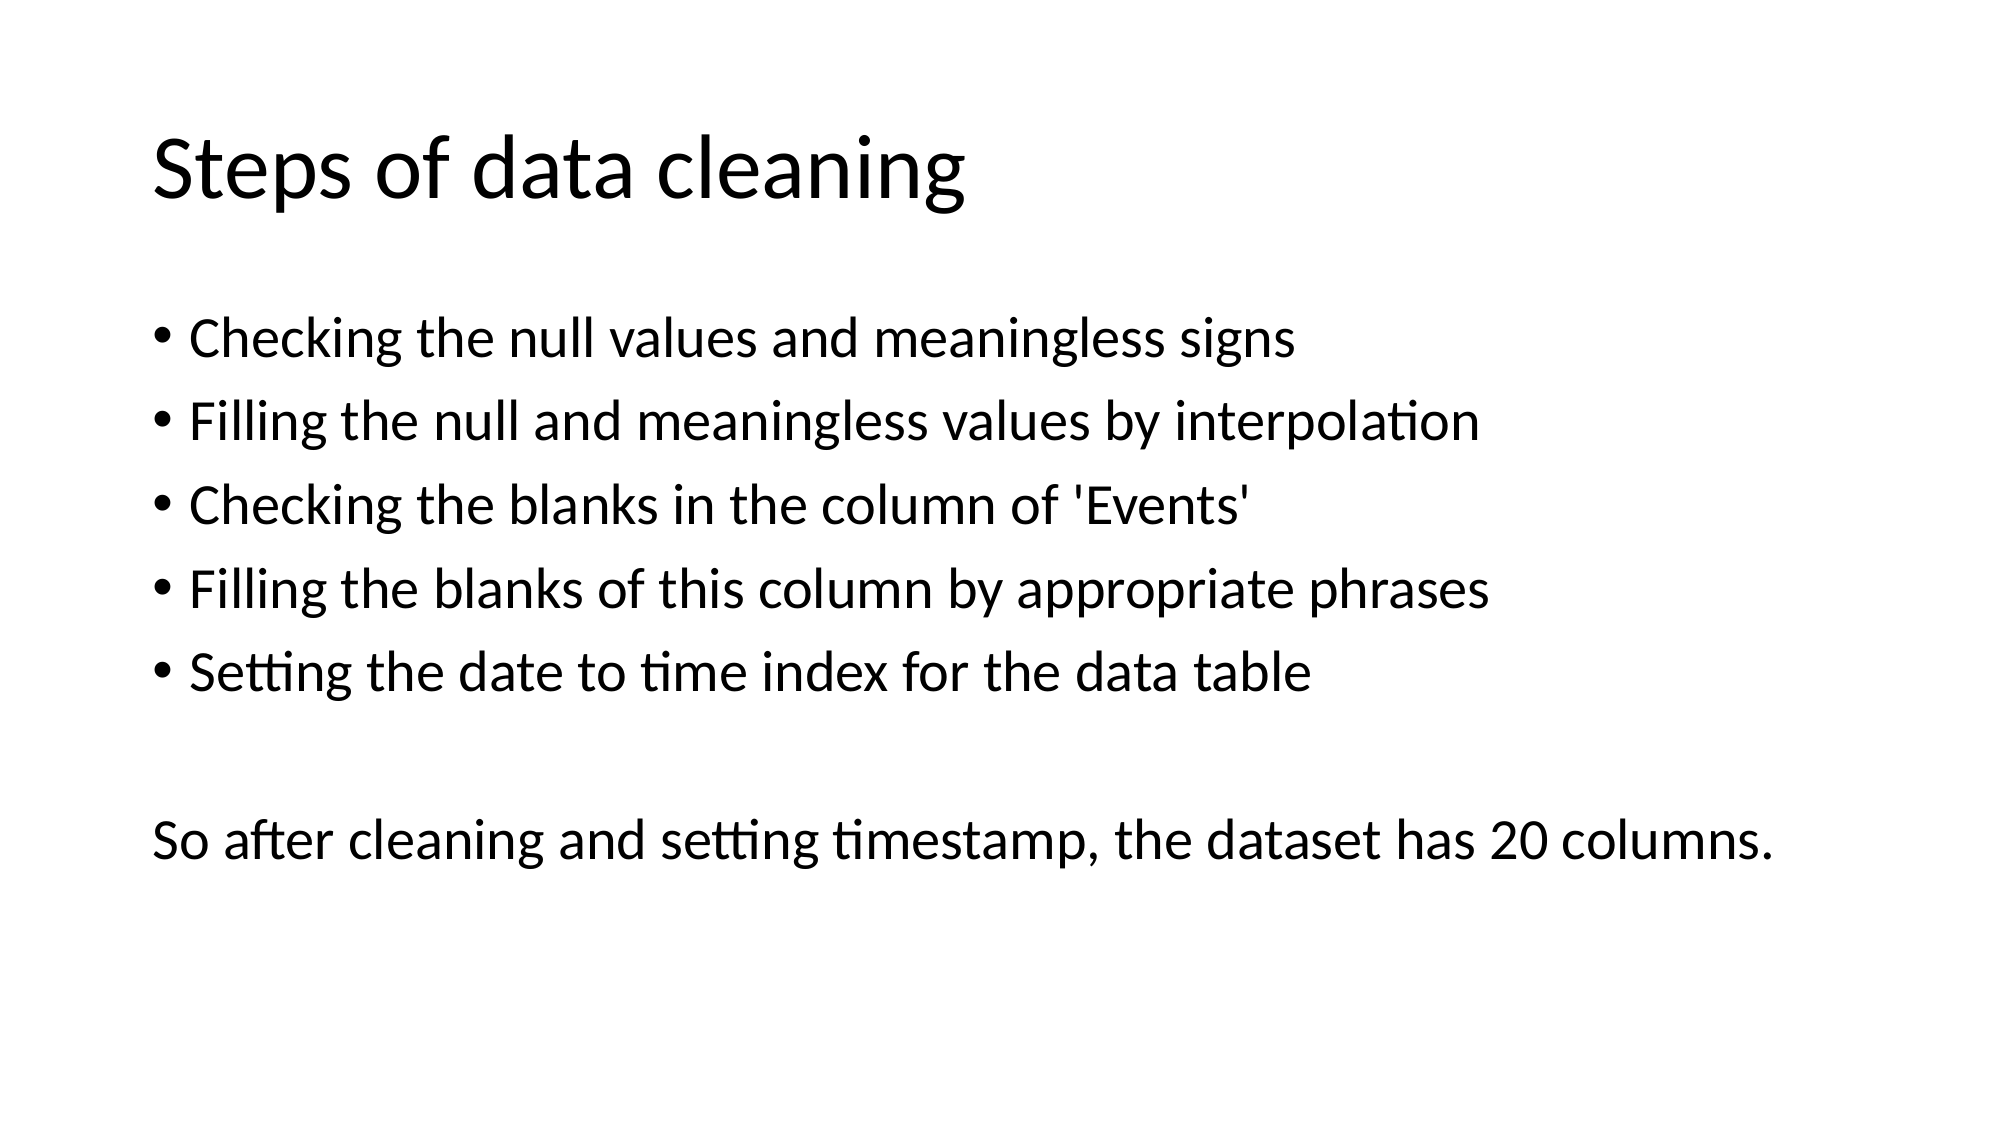

# Steps of data cleaning
Checking the null values and meaningless signs
Filling the null and meaningless values by interpolation
Checking the blanks in the column of 'Events'
Filling the blanks of this column by appropriate phrases
Setting the date to time index for the data table

So after cleaning and setting timestamp, the dataset has 20 columns.